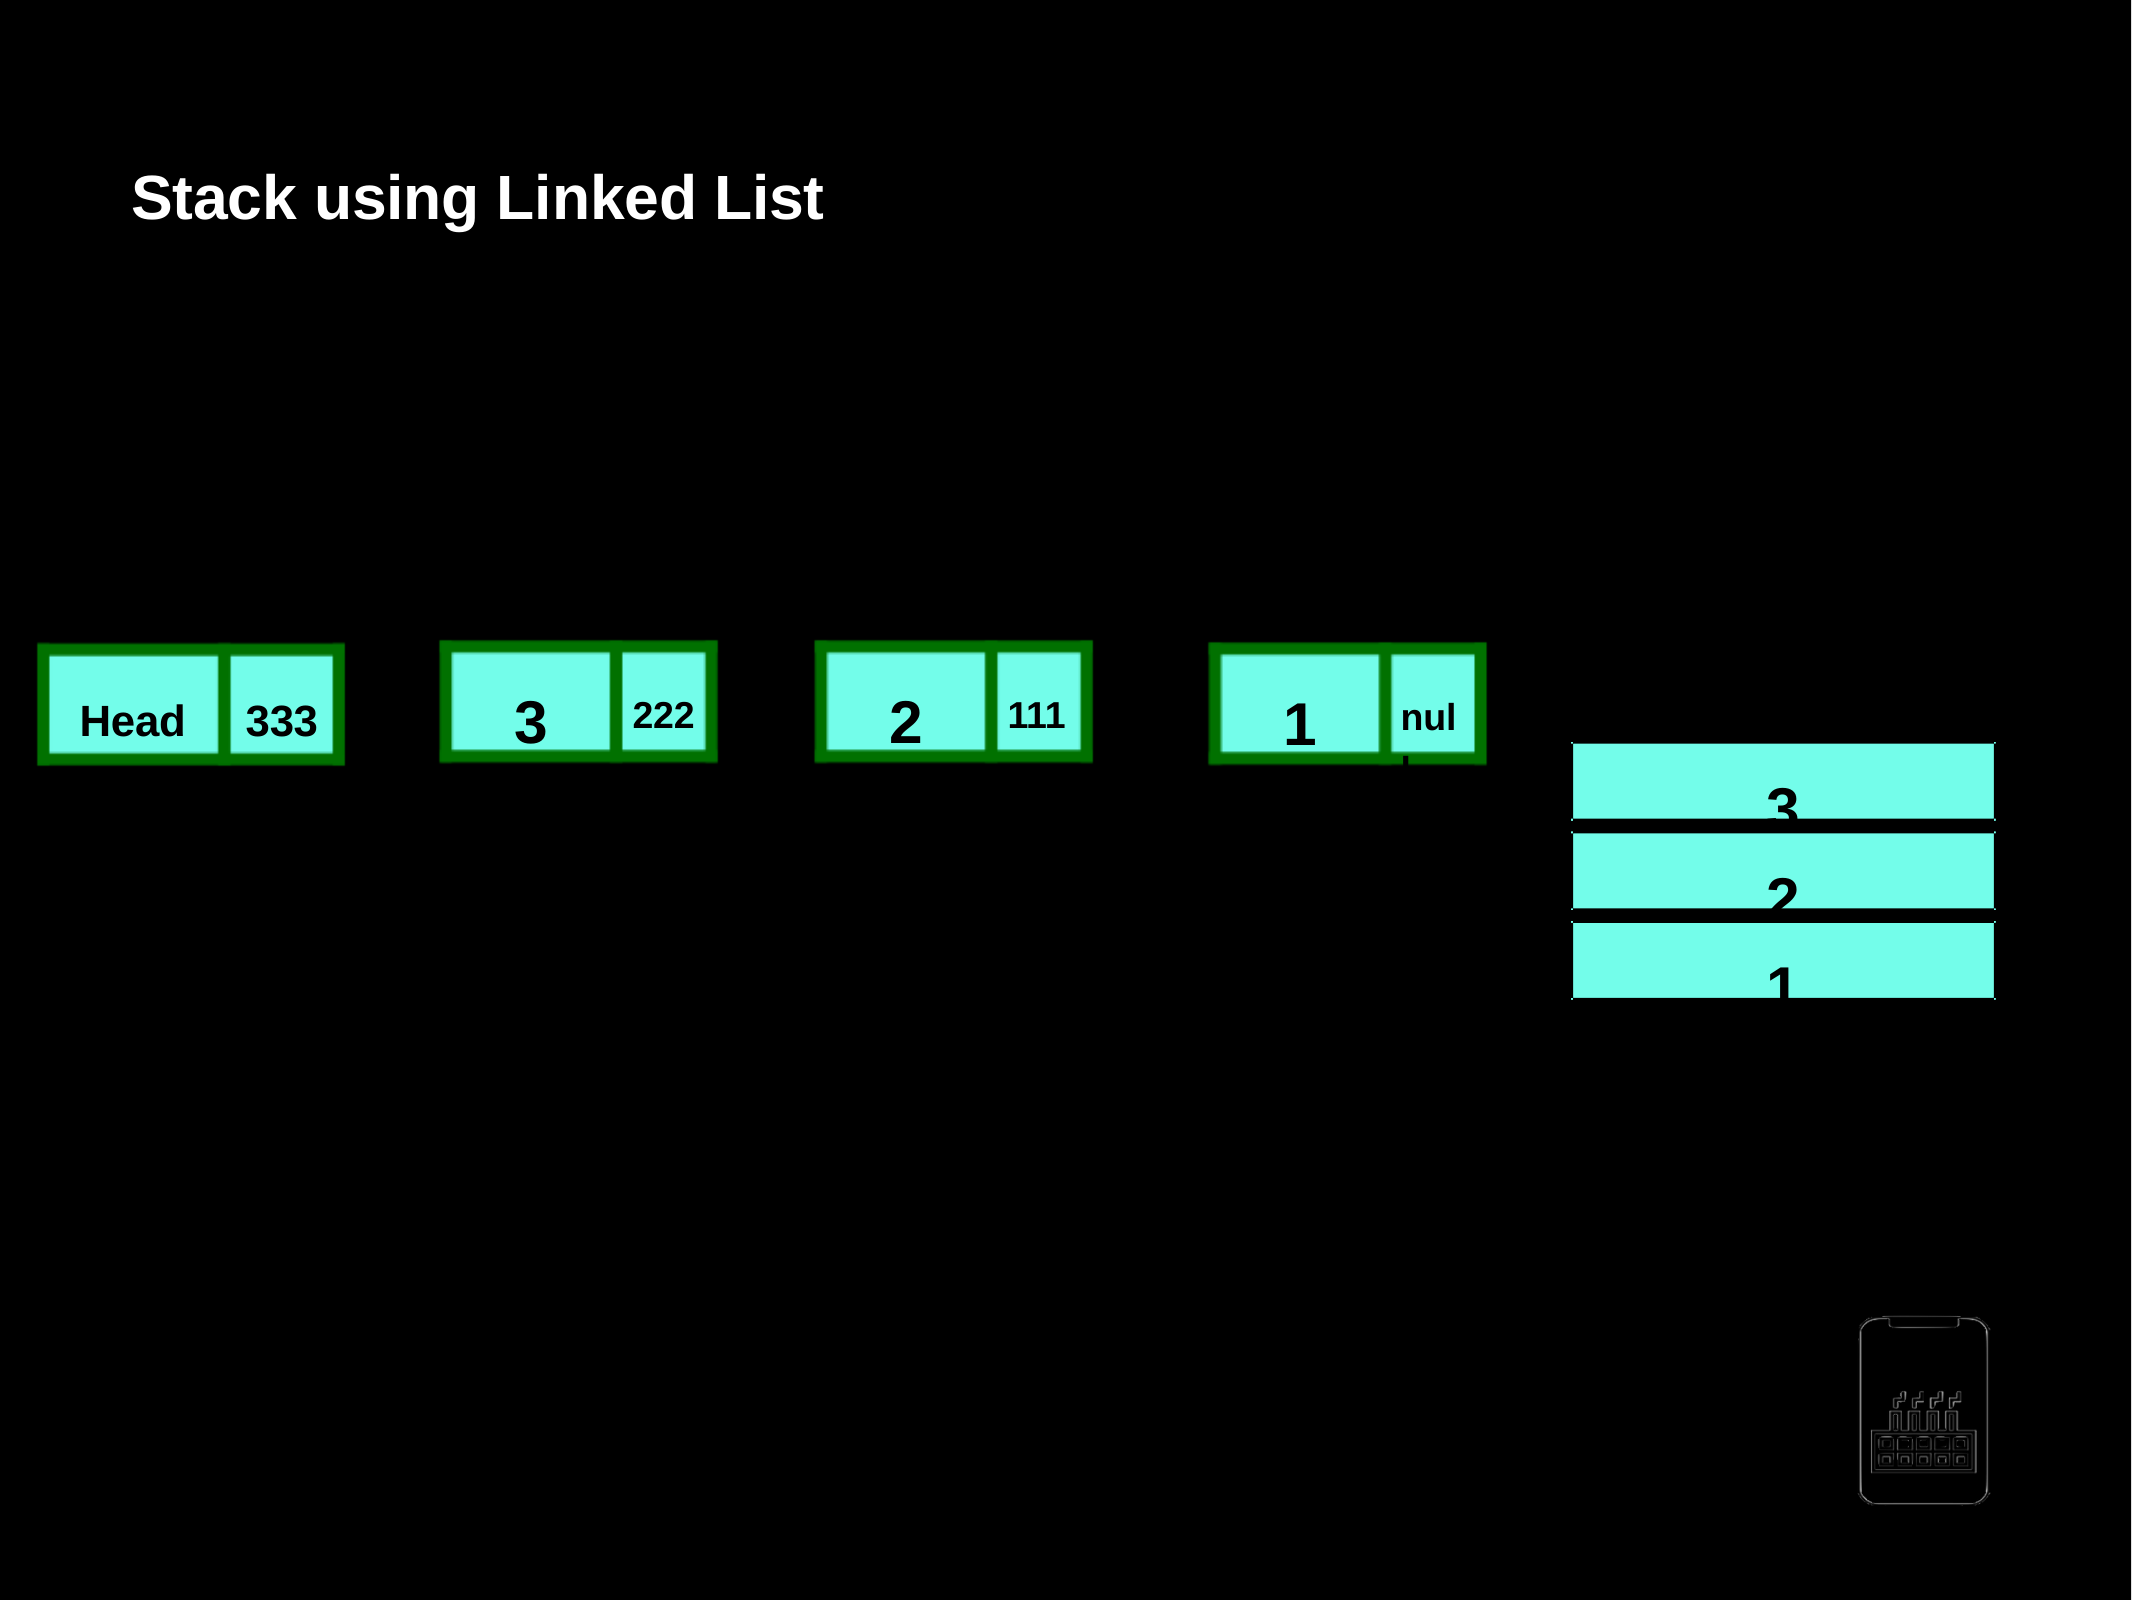

Stack using Linked List
isEmpty() Method

3
2
1
Head
333
222
111
null
3 2 1
333
222
111
isEmpty()

If head is None:
True

AppMillers
www.appmillers.com